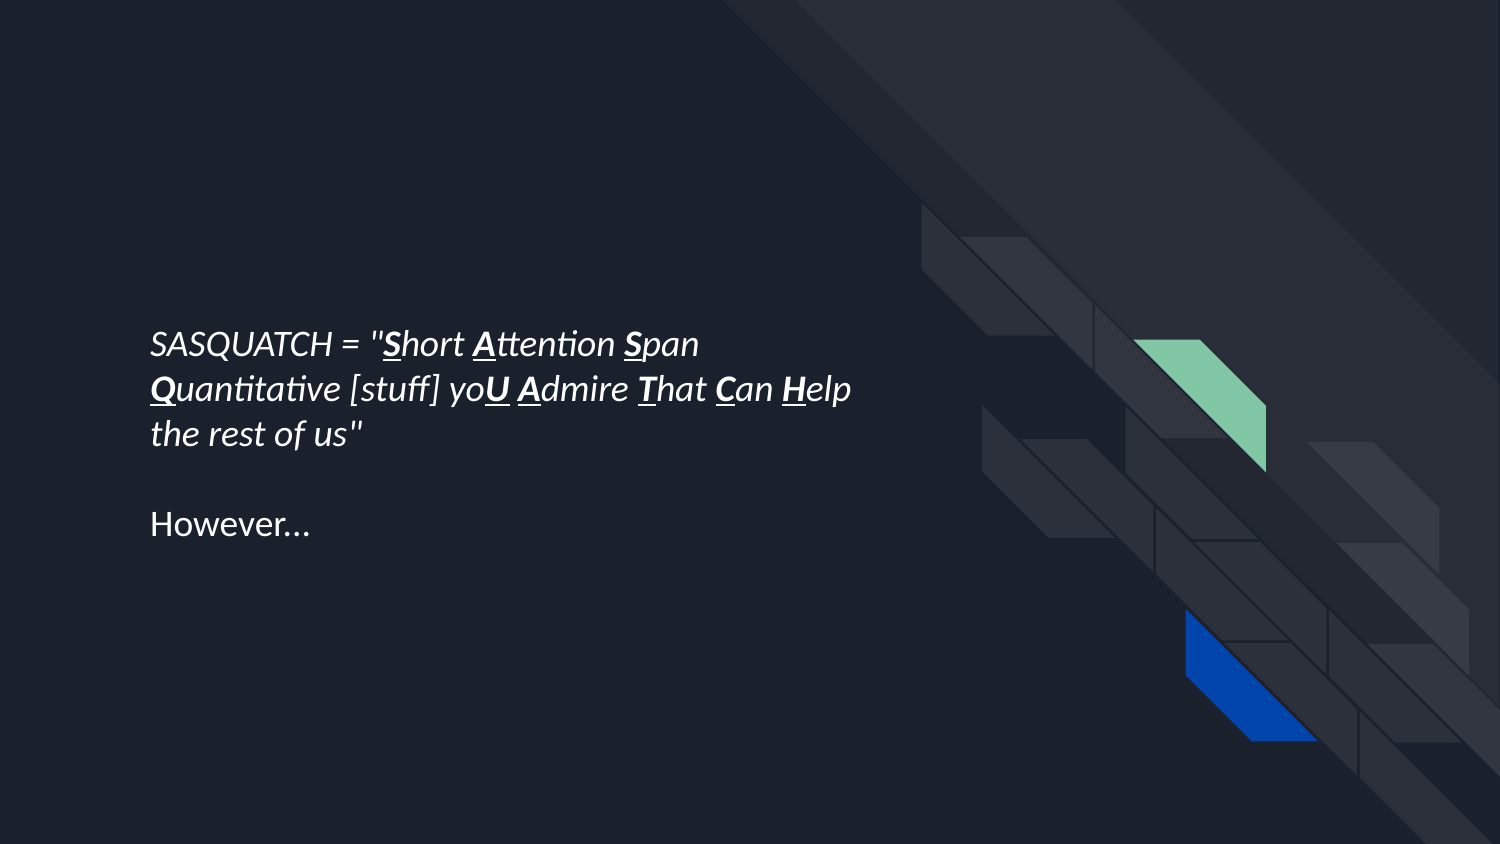

# SASQUATCH = "Short Attention Span Quantitative [stuff] yoU Admire That Can Help the rest of us"

However...